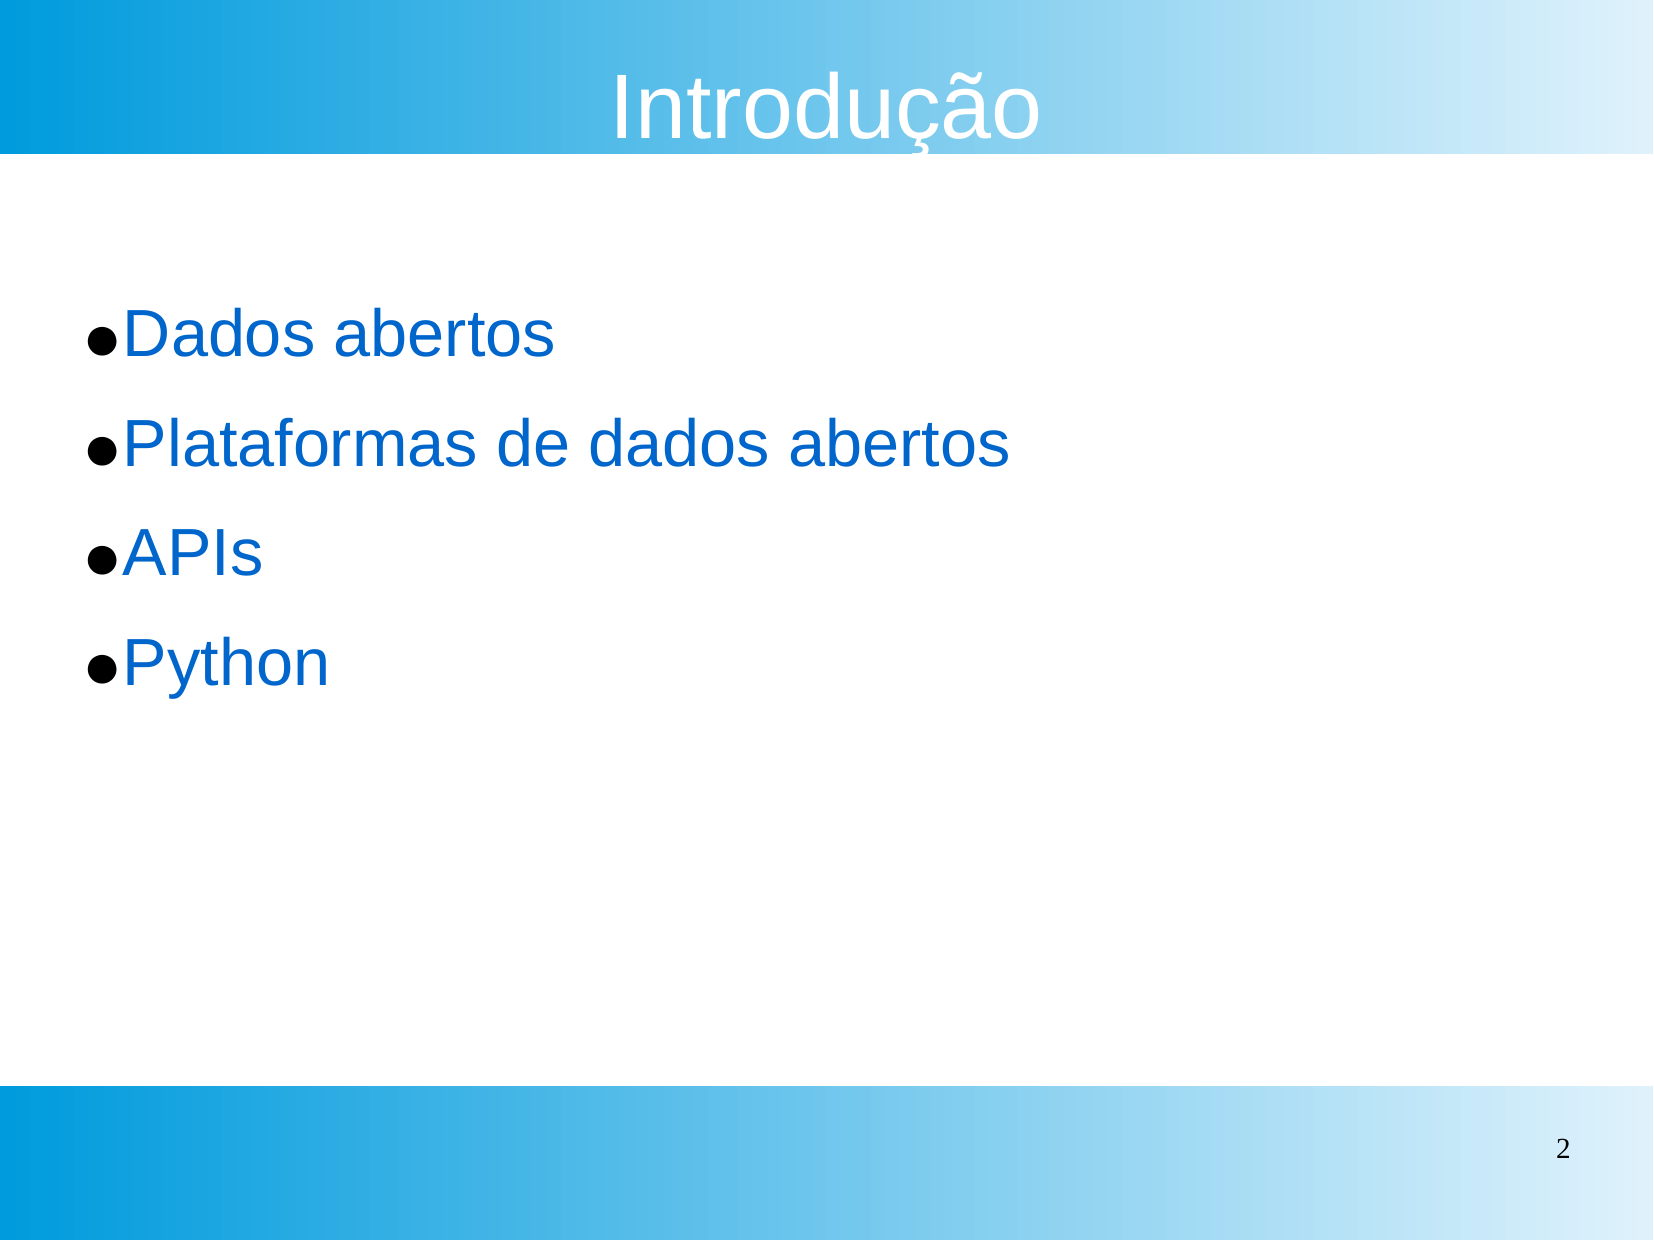

Introdução
Dados abertos
Plataformas de dados abertos
APIs
Python
2